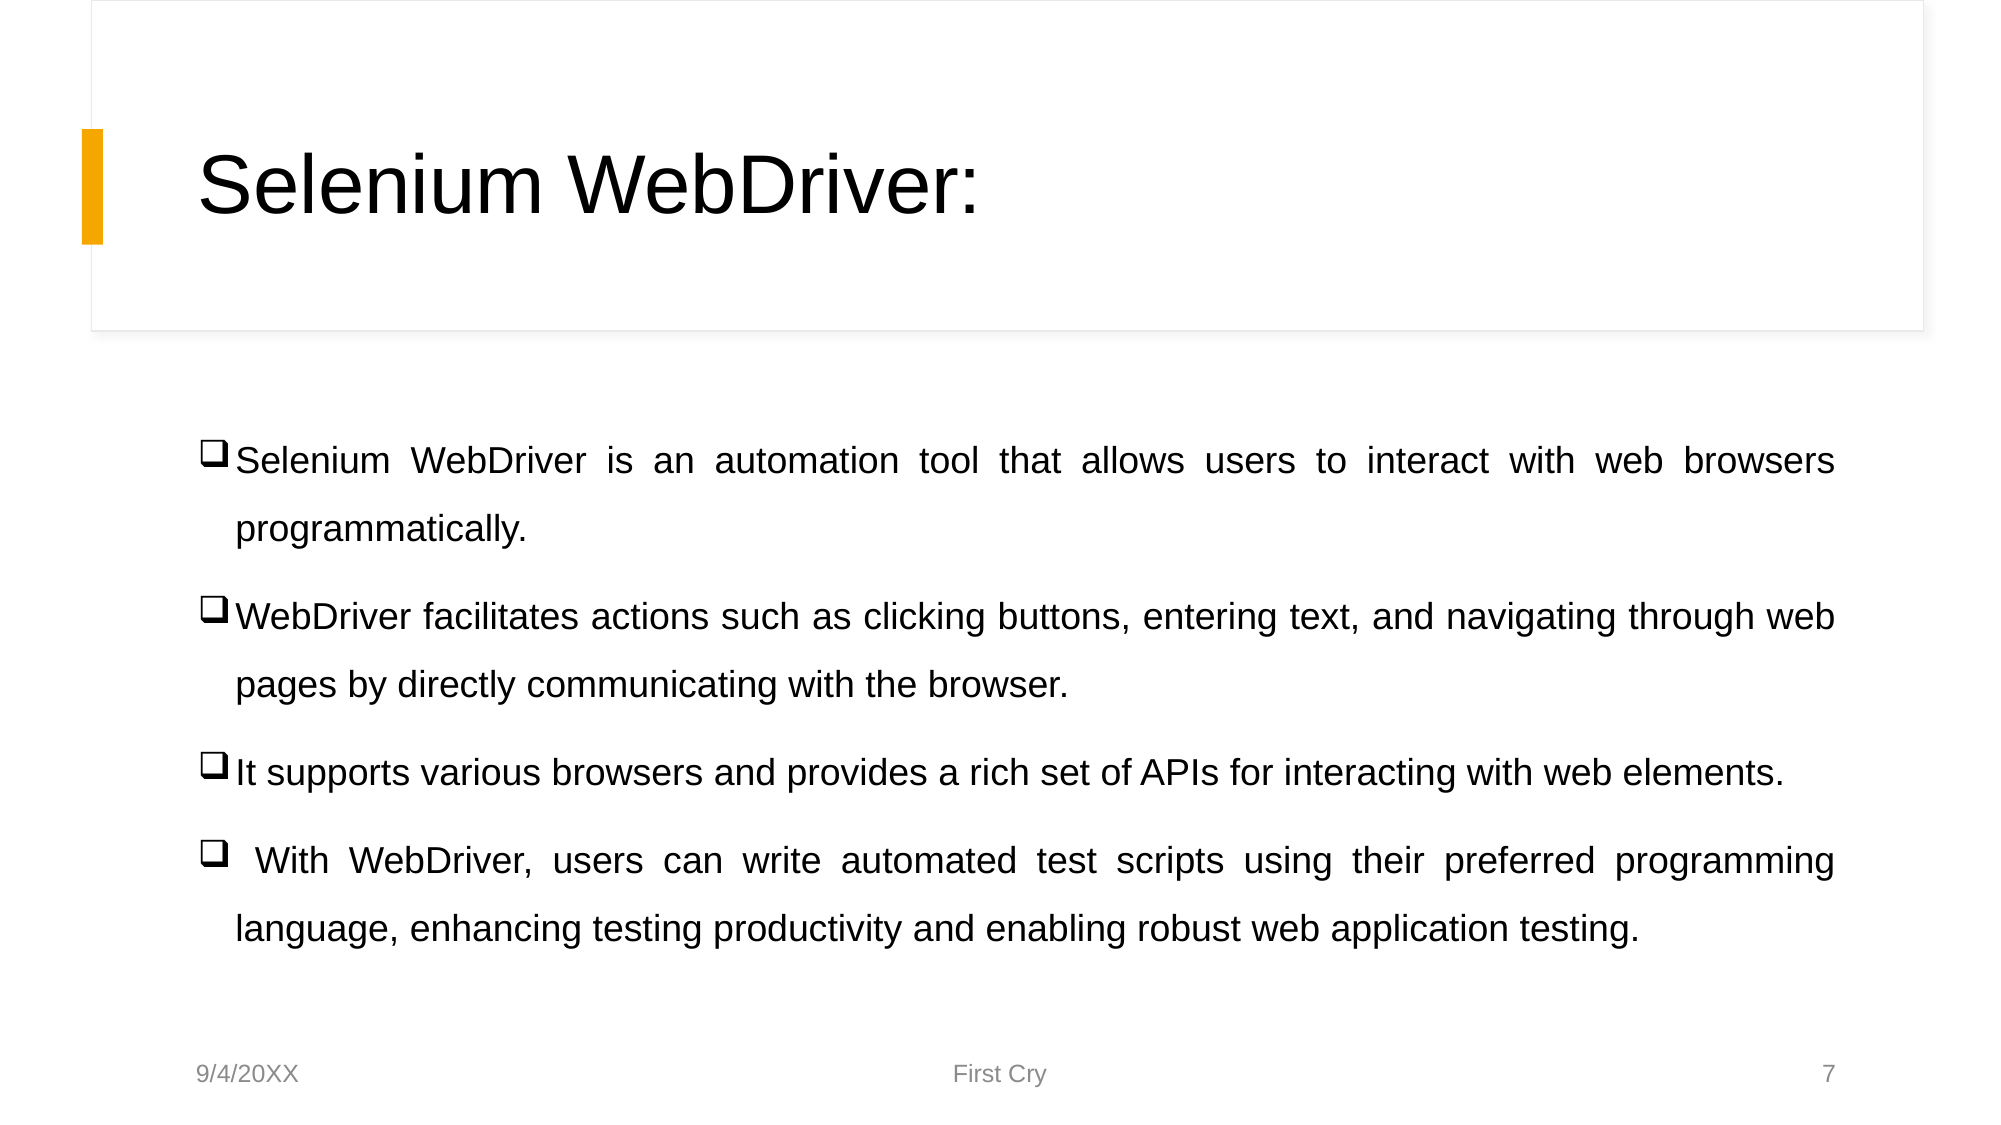

# Selenium WebDriver:
Selenium WebDriver is an automation tool that allows users to interact with web browsers programmatically.
WebDriver facilitates actions such as clicking buttons, entering text, and navigating through web pages by directly communicating with the browser.
It supports various browsers and provides a rich set of APIs for interacting with web elements.
 With WebDriver, users can write automated test scripts using their preferred programming language, enhancing testing productivity and enabling robust web application testing.
9/4/20XX
First Cry
7